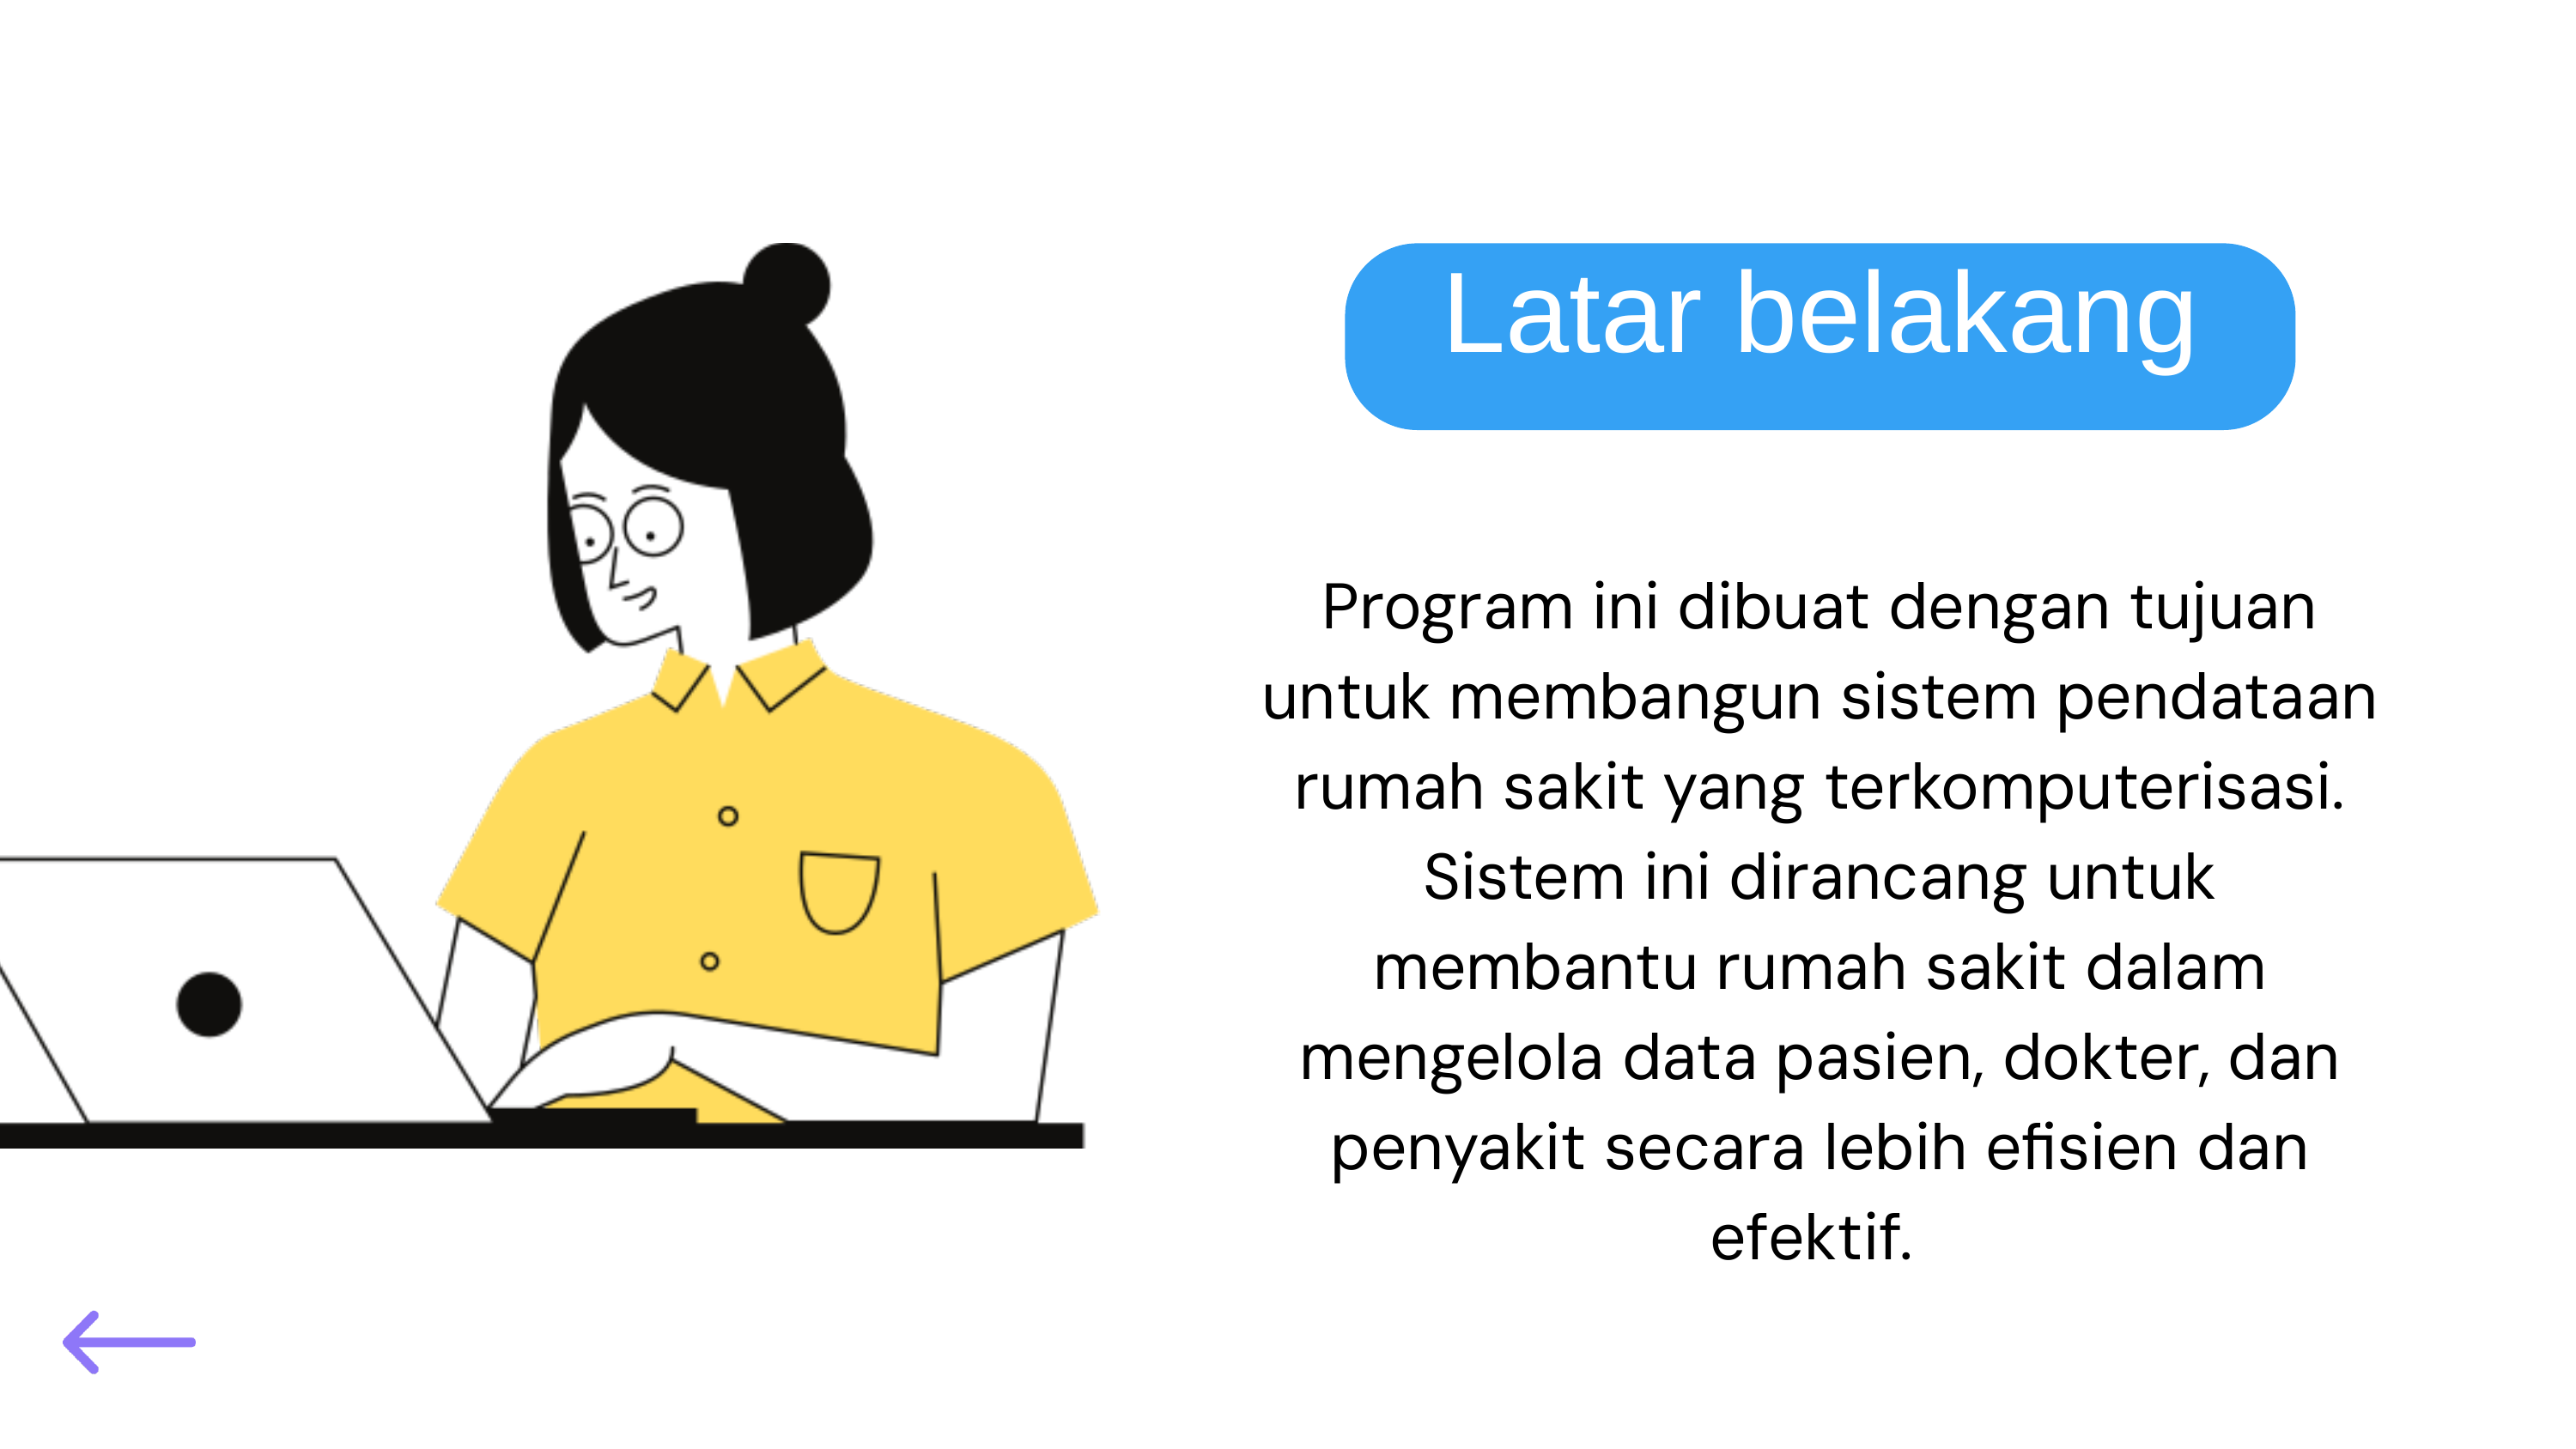

Latar belakang
Program ini dibuat dengan tujuan untuk membangun sistem pendataan rumah sakit yang terkomputerisasi. Sistem ini dirancang untuk membantu rumah sakit dalam mengelola data pasien, dokter, dan penyakit secara lebih efisien dan efektif.